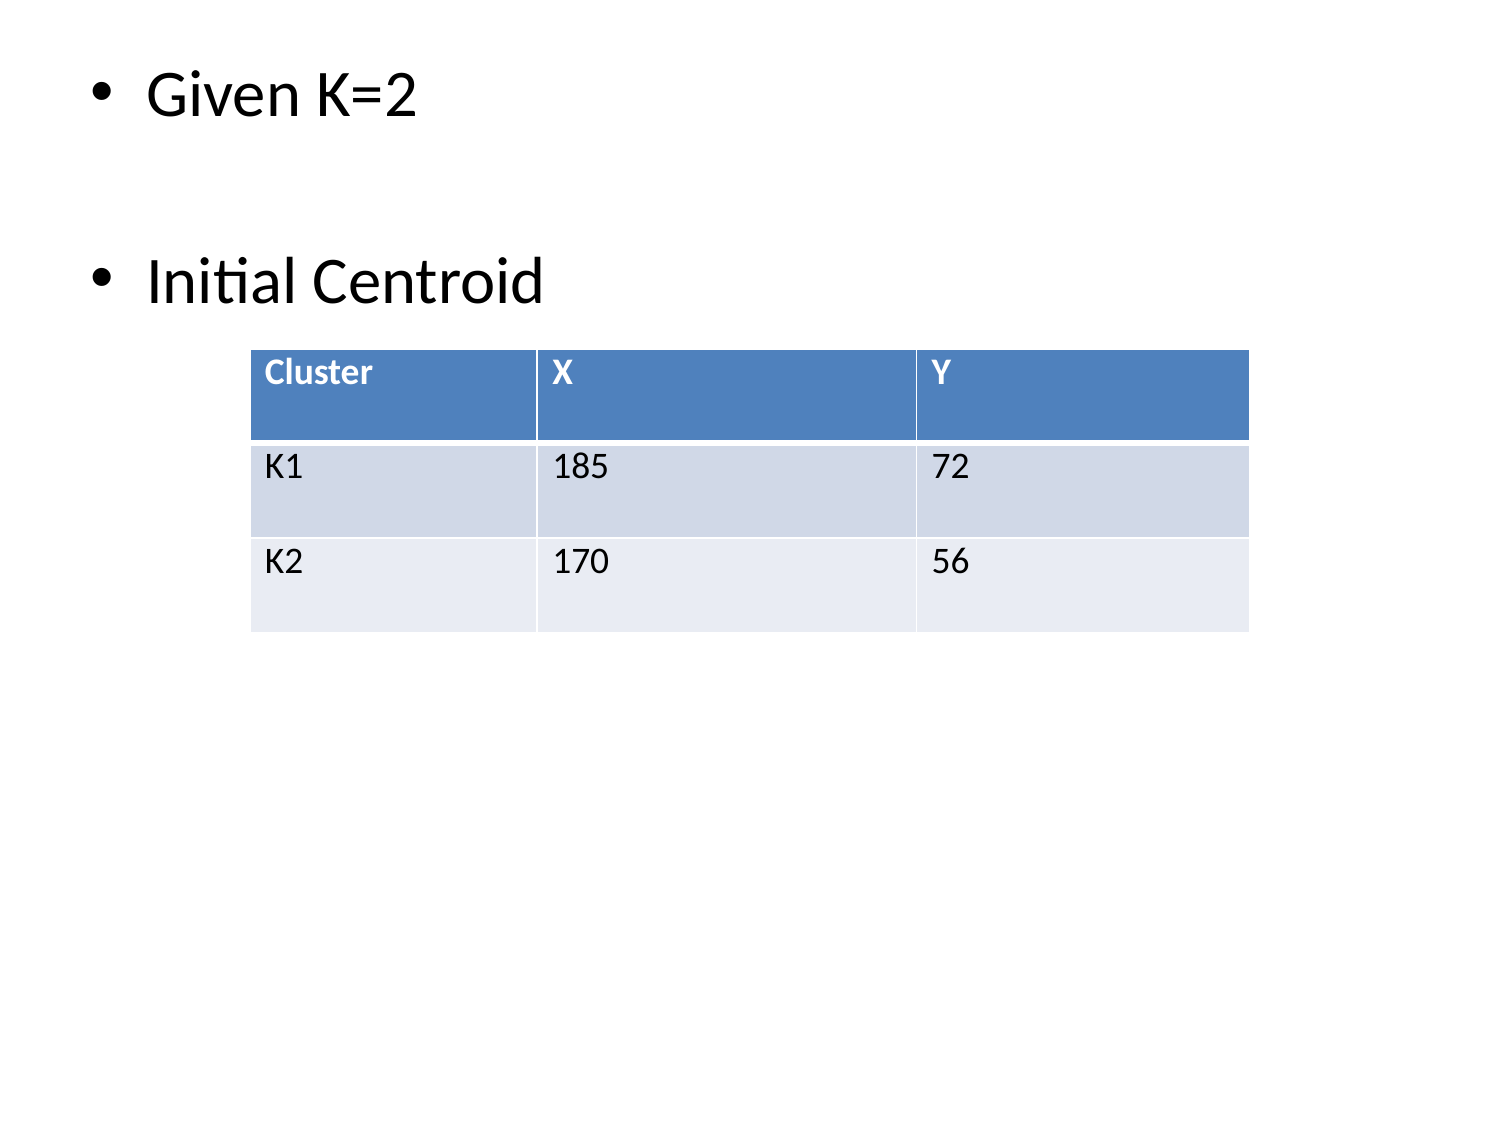

Given K=2

Initial Centroid

| Cluster | X | Y |
| --- | --- | --- |
| K1 | 185 | 72 |
| K2 | 170 | 56 |